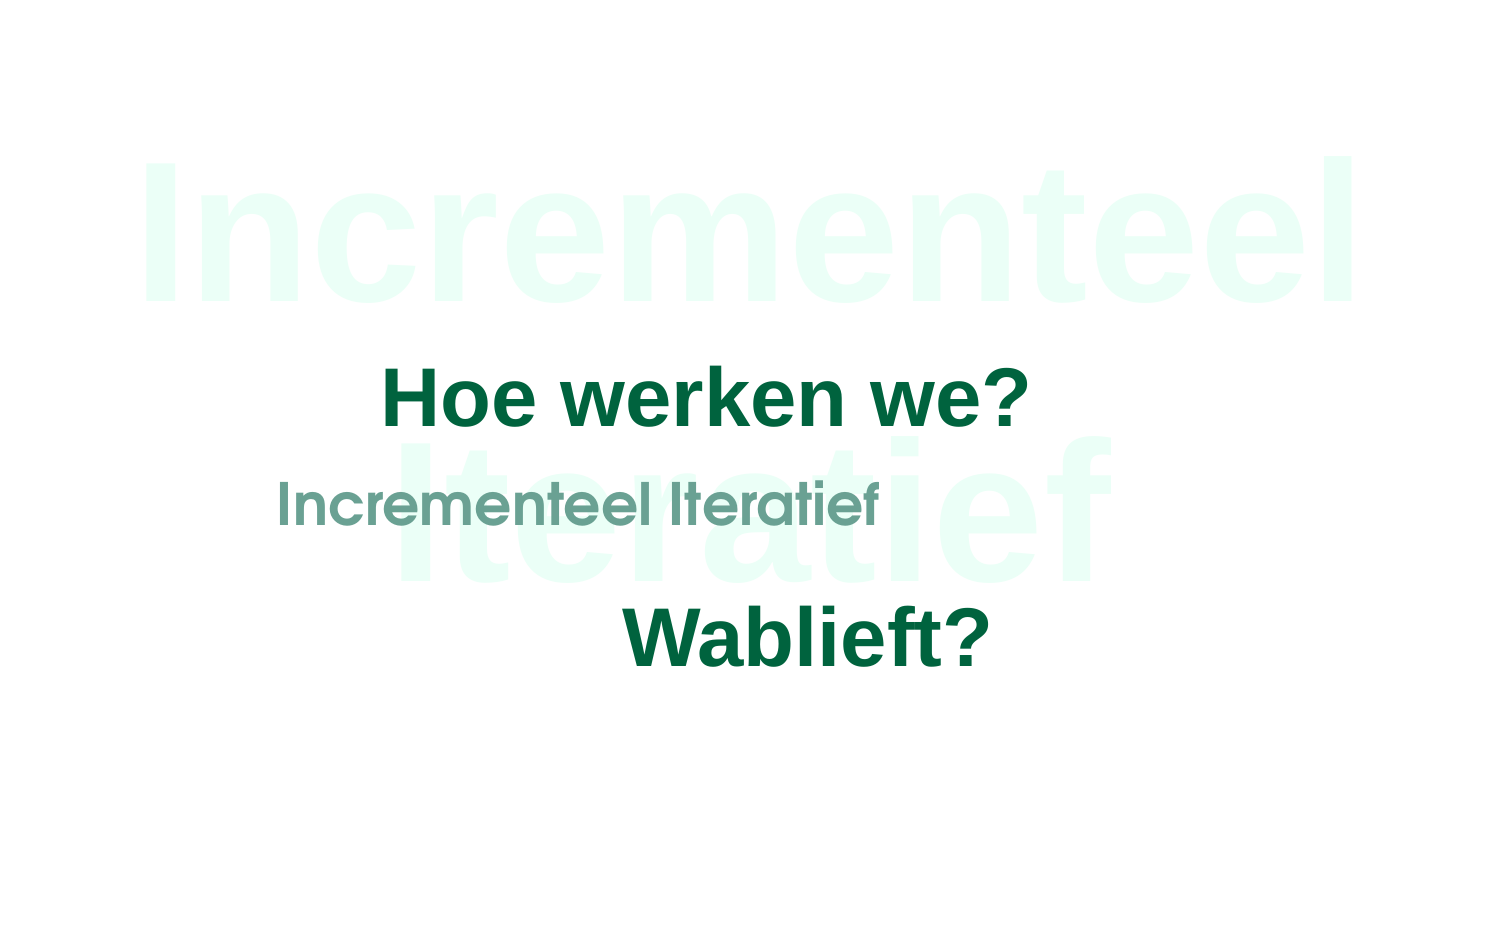

Incrementeel
Iteratief
# Hoe werken we?
Incrementeel Iteratief
Wablieft?